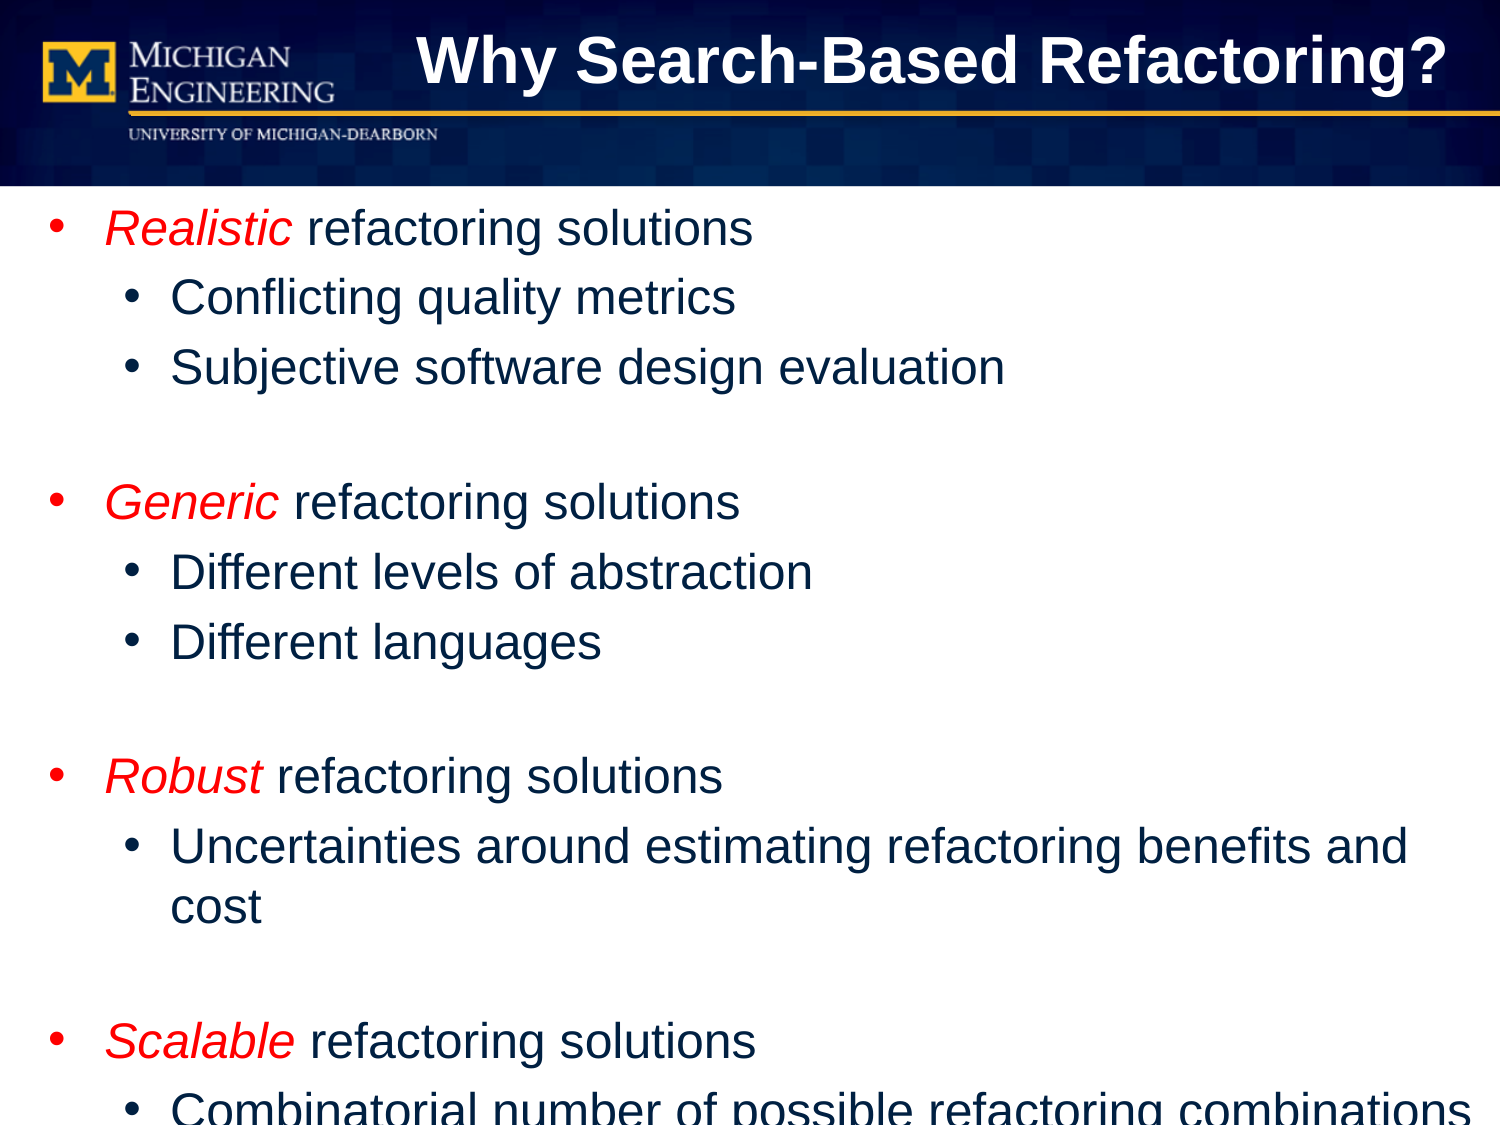

# Why Search-Based Refactoring?
Realistic refactoring solutions
Conflicting quality metrics
Subjective software design evaluation

Generic refactoring solutions
Different levels of abstraction
Different languages

Robust refactoring solutions
Uncertainties around estimating refactoring benefits and cost

Scalable refactoring solutions
Combinatorial number of possible refactoring combinations